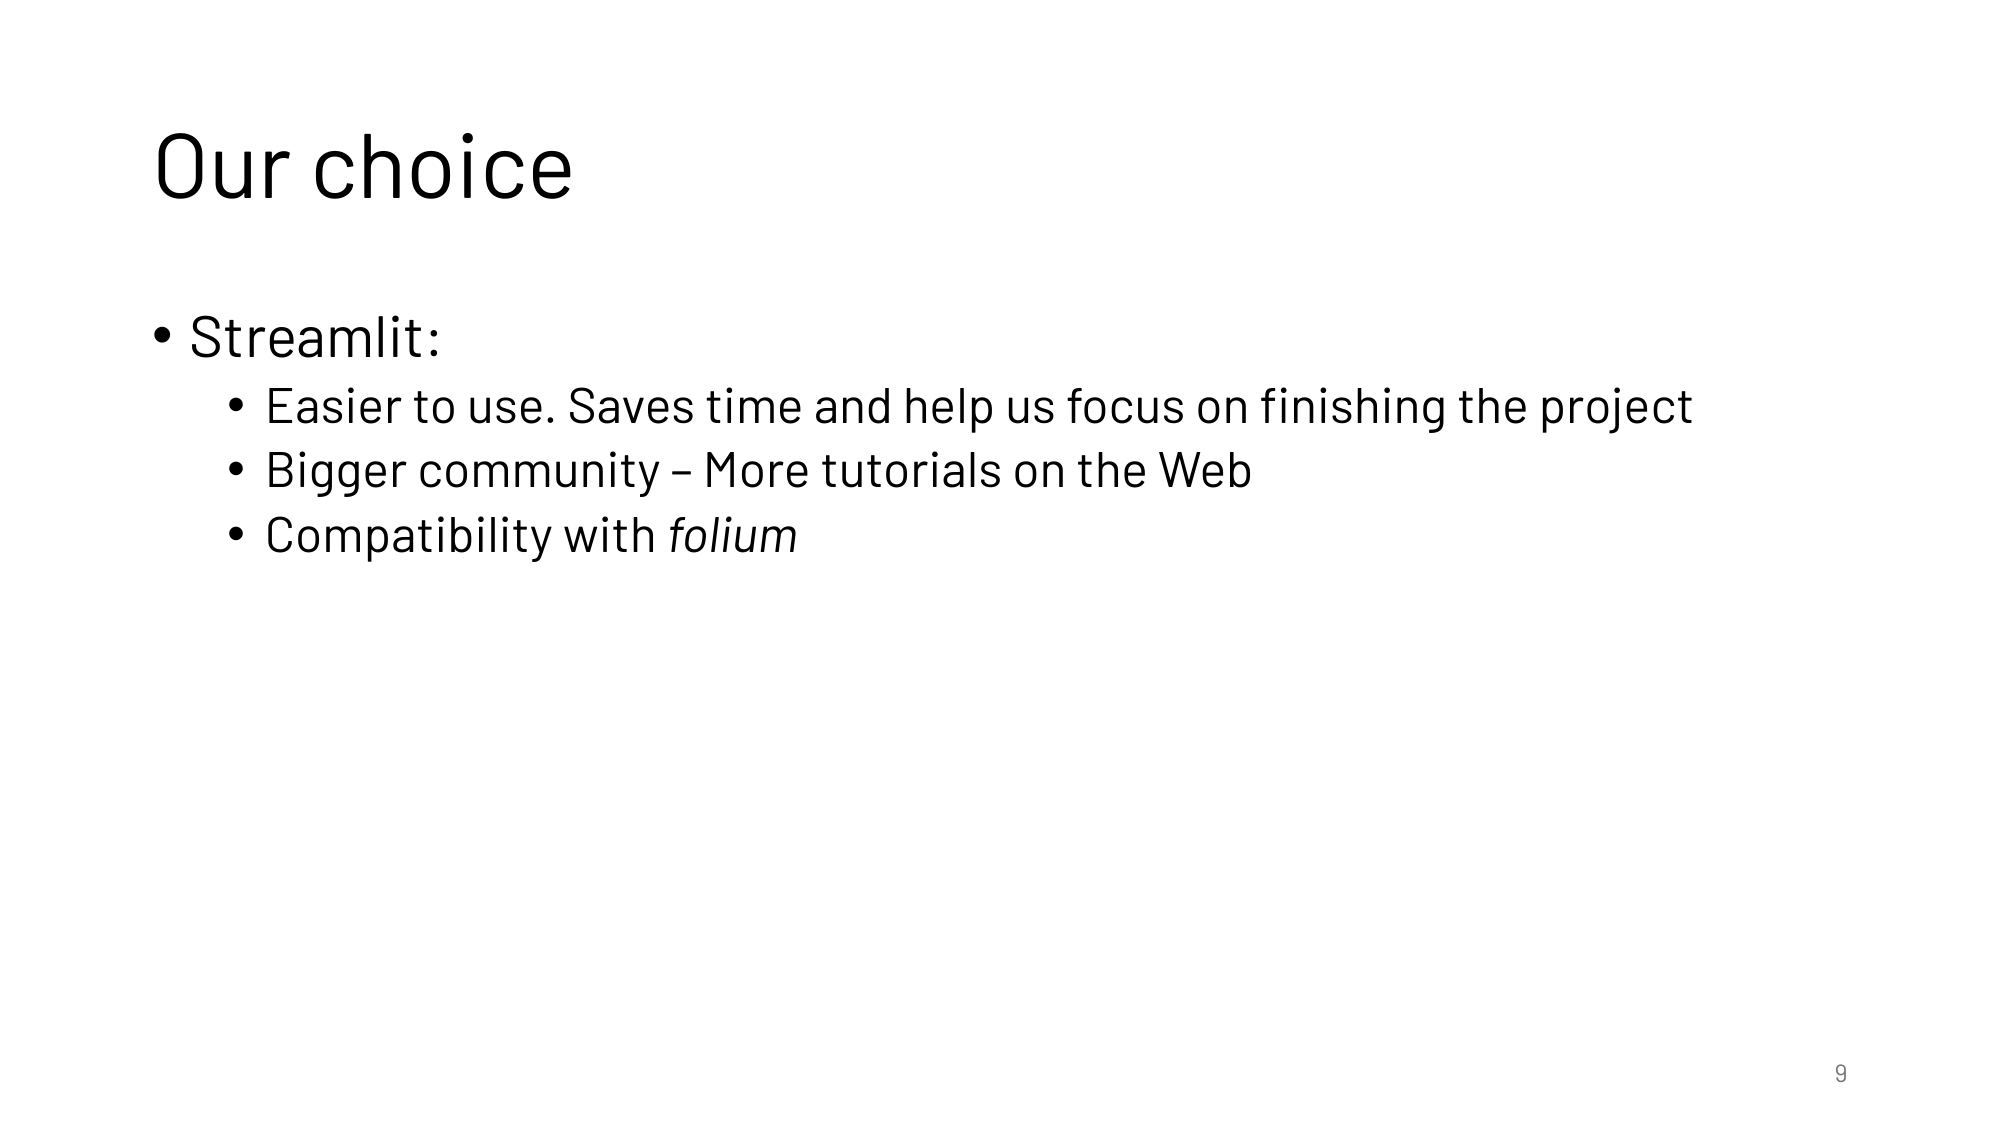

# Our choice
Streamlit:
Easier to use. Saves time and help us focus on finishing the project
Bigger community – More tutorials on the Web
Compatibility with folium
9